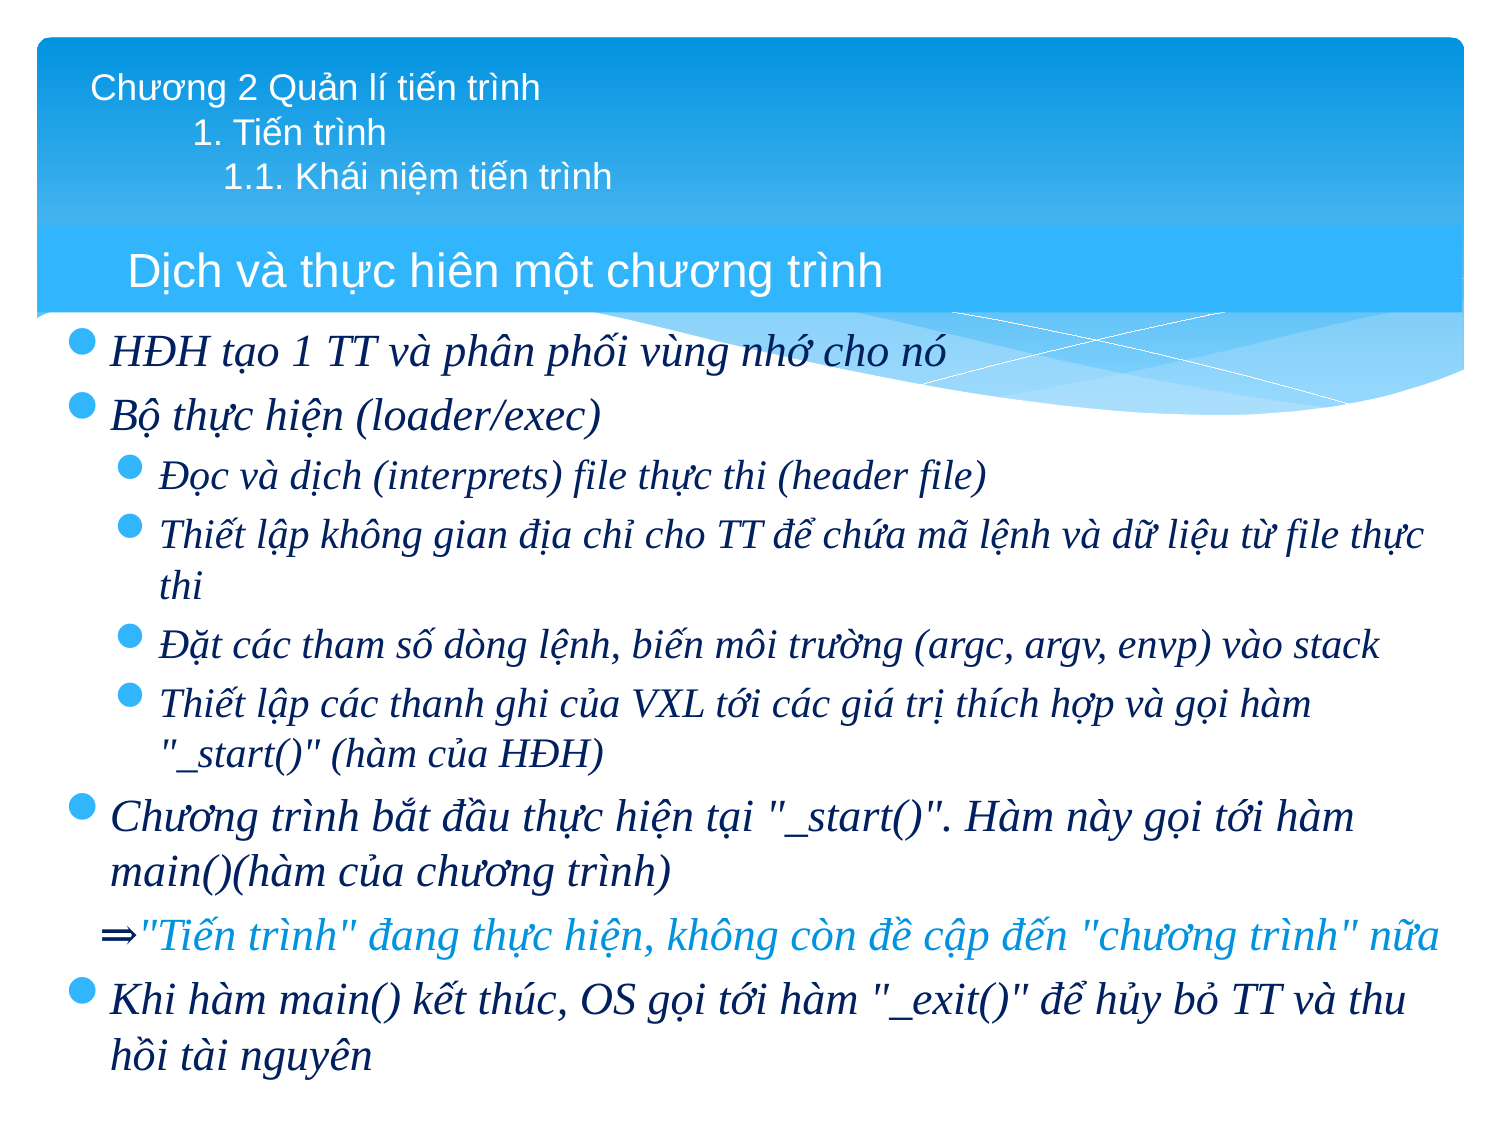

# Chương 2 Quản lí tiến trình 1. Tiến trình 1.1. Khái niệm tiến trình
Dịch và thực hiên một chương trình
HĐH tạo 1 TT và phân phối vùng nhớ cho nó
Bộ thực hiện (loader/exec)
Đọc và dịch (interprets) file thực thi (header file)
Thiết lập không gian địa chỉ cho TT để chứa mã lệnh và dữ liệu từ file thực thi
Đặt các tham số dòng lệnh, biến môi trường (argc, argv, envp) vào stack
Thiết lập các thanh ghi của VXL tới các giá trị thích hợp và gọi hàm "_start()" (hàm của HĐH)
Chương trình bắt đầu thực hiện tại "_start()". Hàm này gọi tới hàm main()(hàm của chương trình)
   ⇒"Tiến trình" đang thực hiện, không còn đề cập đến "chương trình" nữa
Khi hàm main() kết thúc, OS gọi tới hàm "_exit()" để hủy bỏ TT và thu hồi tài nguyên